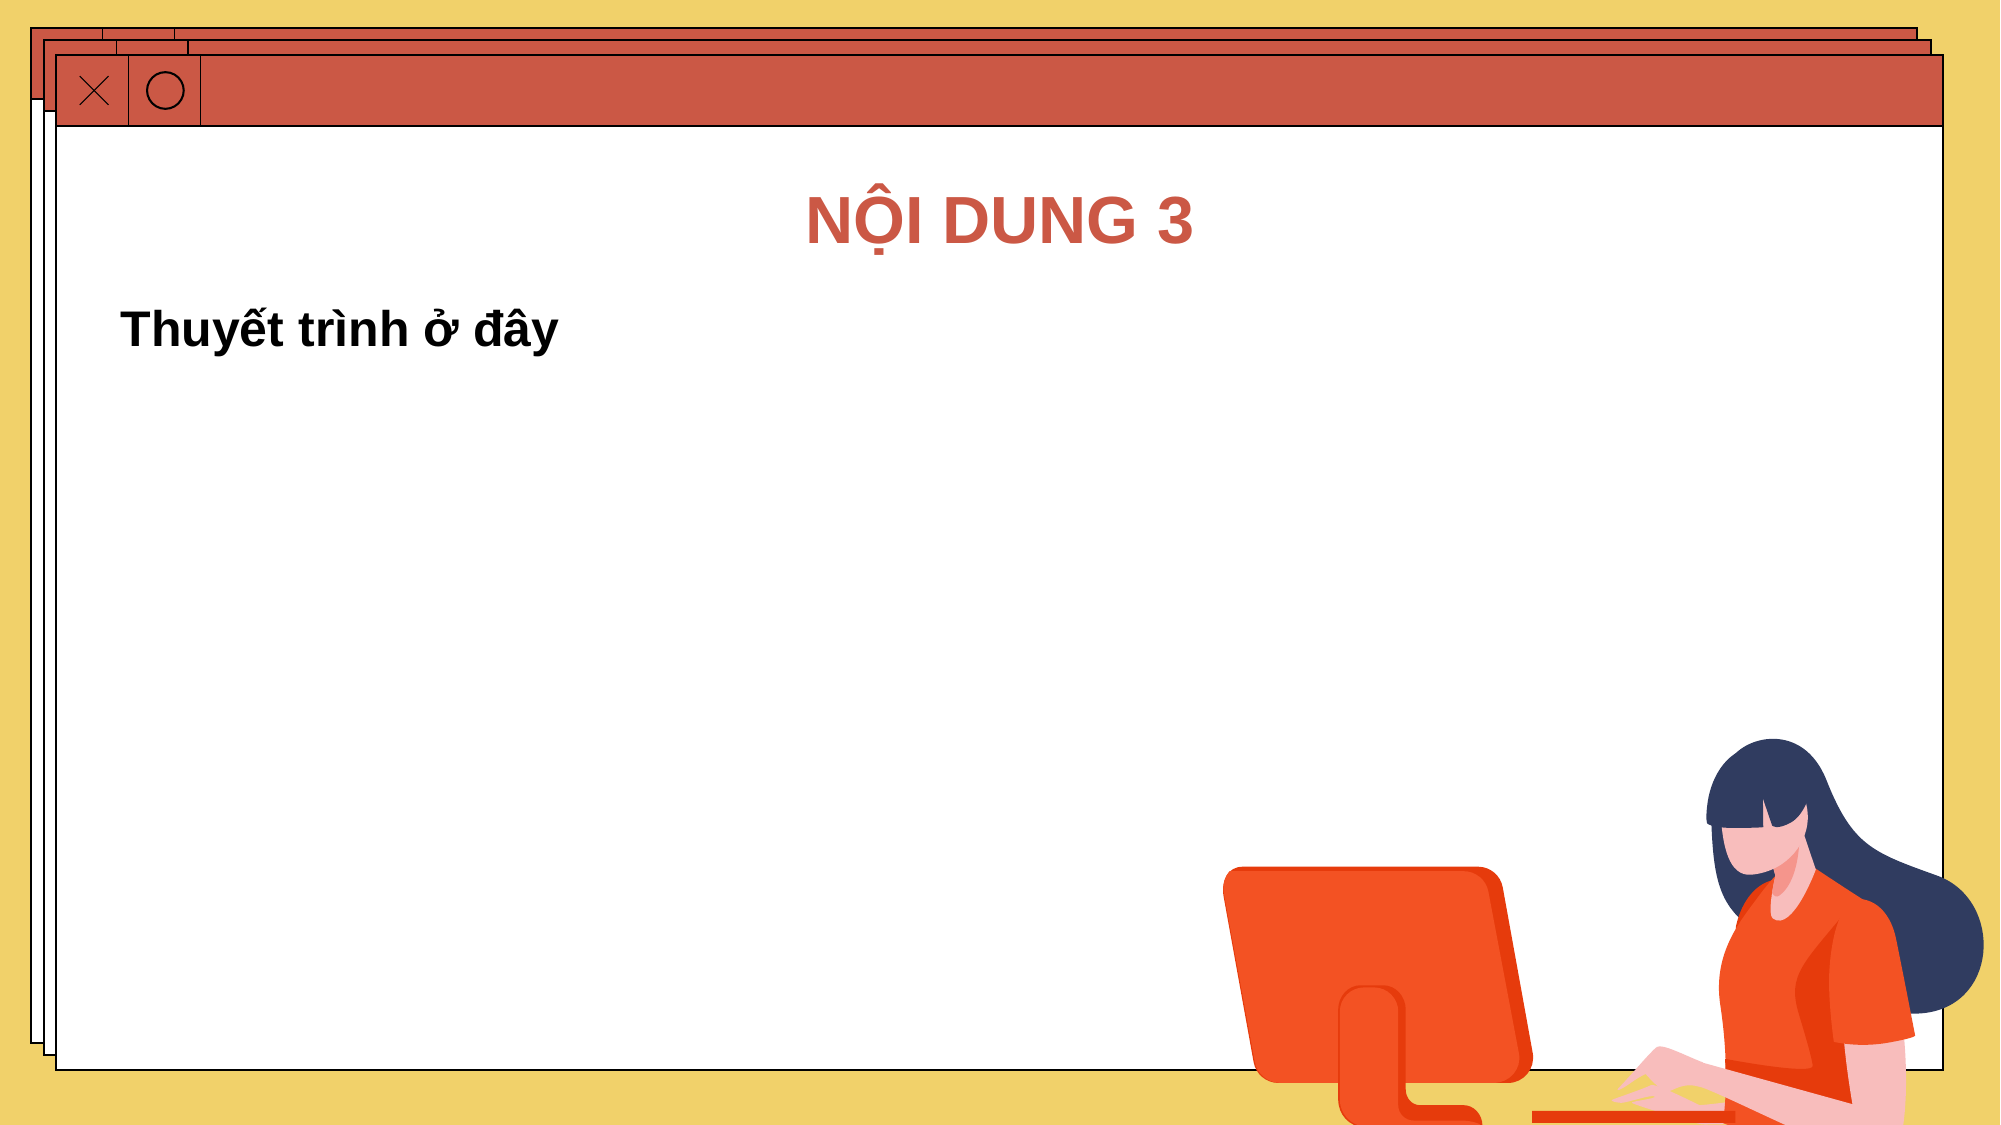

NỘI DUNG 3
Thuyết trình ở đây